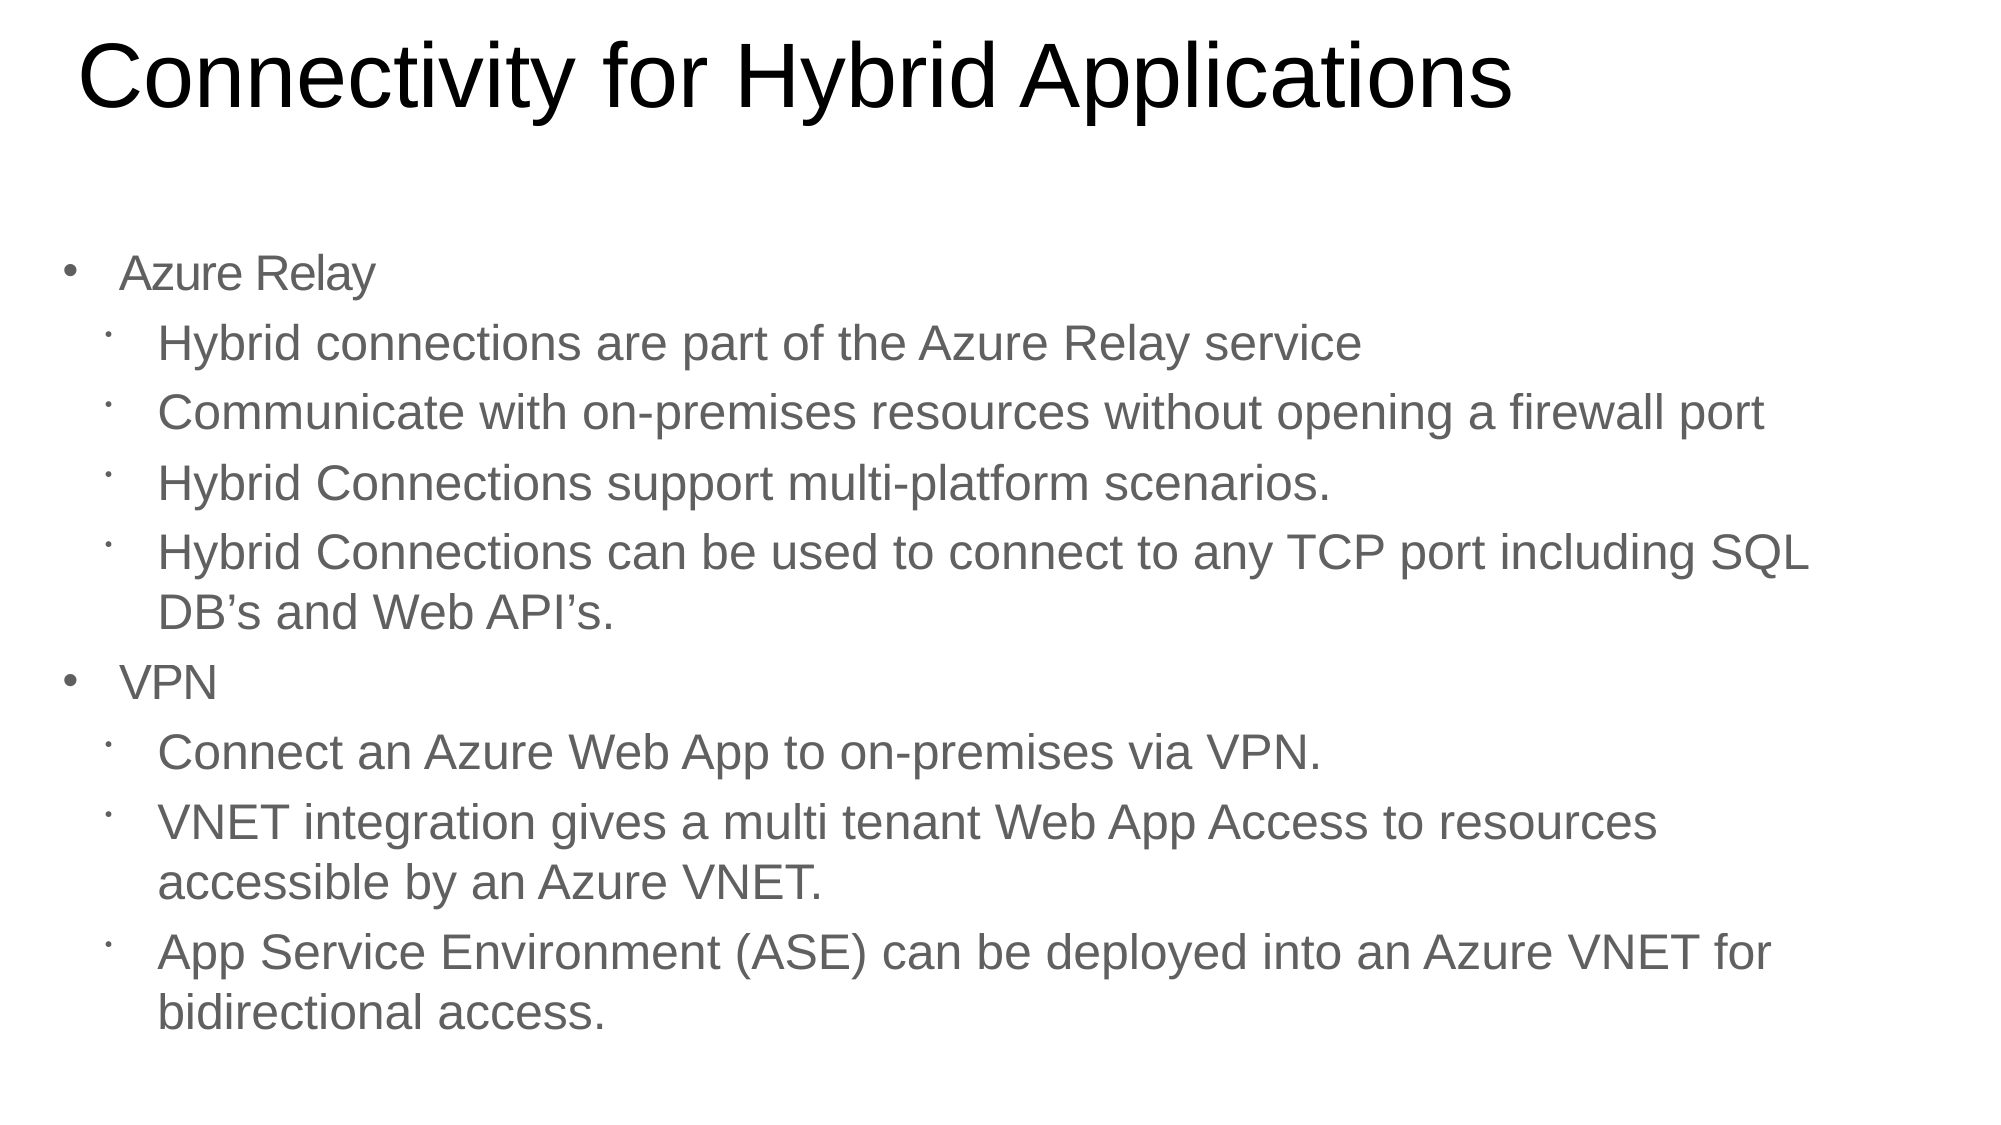

# Connectivity for Hybrid Applications
Azure Relay
Hybrid connections are part of the Azure Relay service
Communicate with on-premises resources without opening a firewall port
Hybrid Connections support multi-platform scenarios.
Hybrid Connections can be used to connect to any TCP port including SQL DB’s and Web API’s.
VPN
Connect an Azure Web App to on-premises via VPN.
VNET integration gives a multi tenant Web App Access to resources accessible by an Azure VNET.
App Service Environment (ASE) can be deployed into an Azure VNET for bidirectional access.